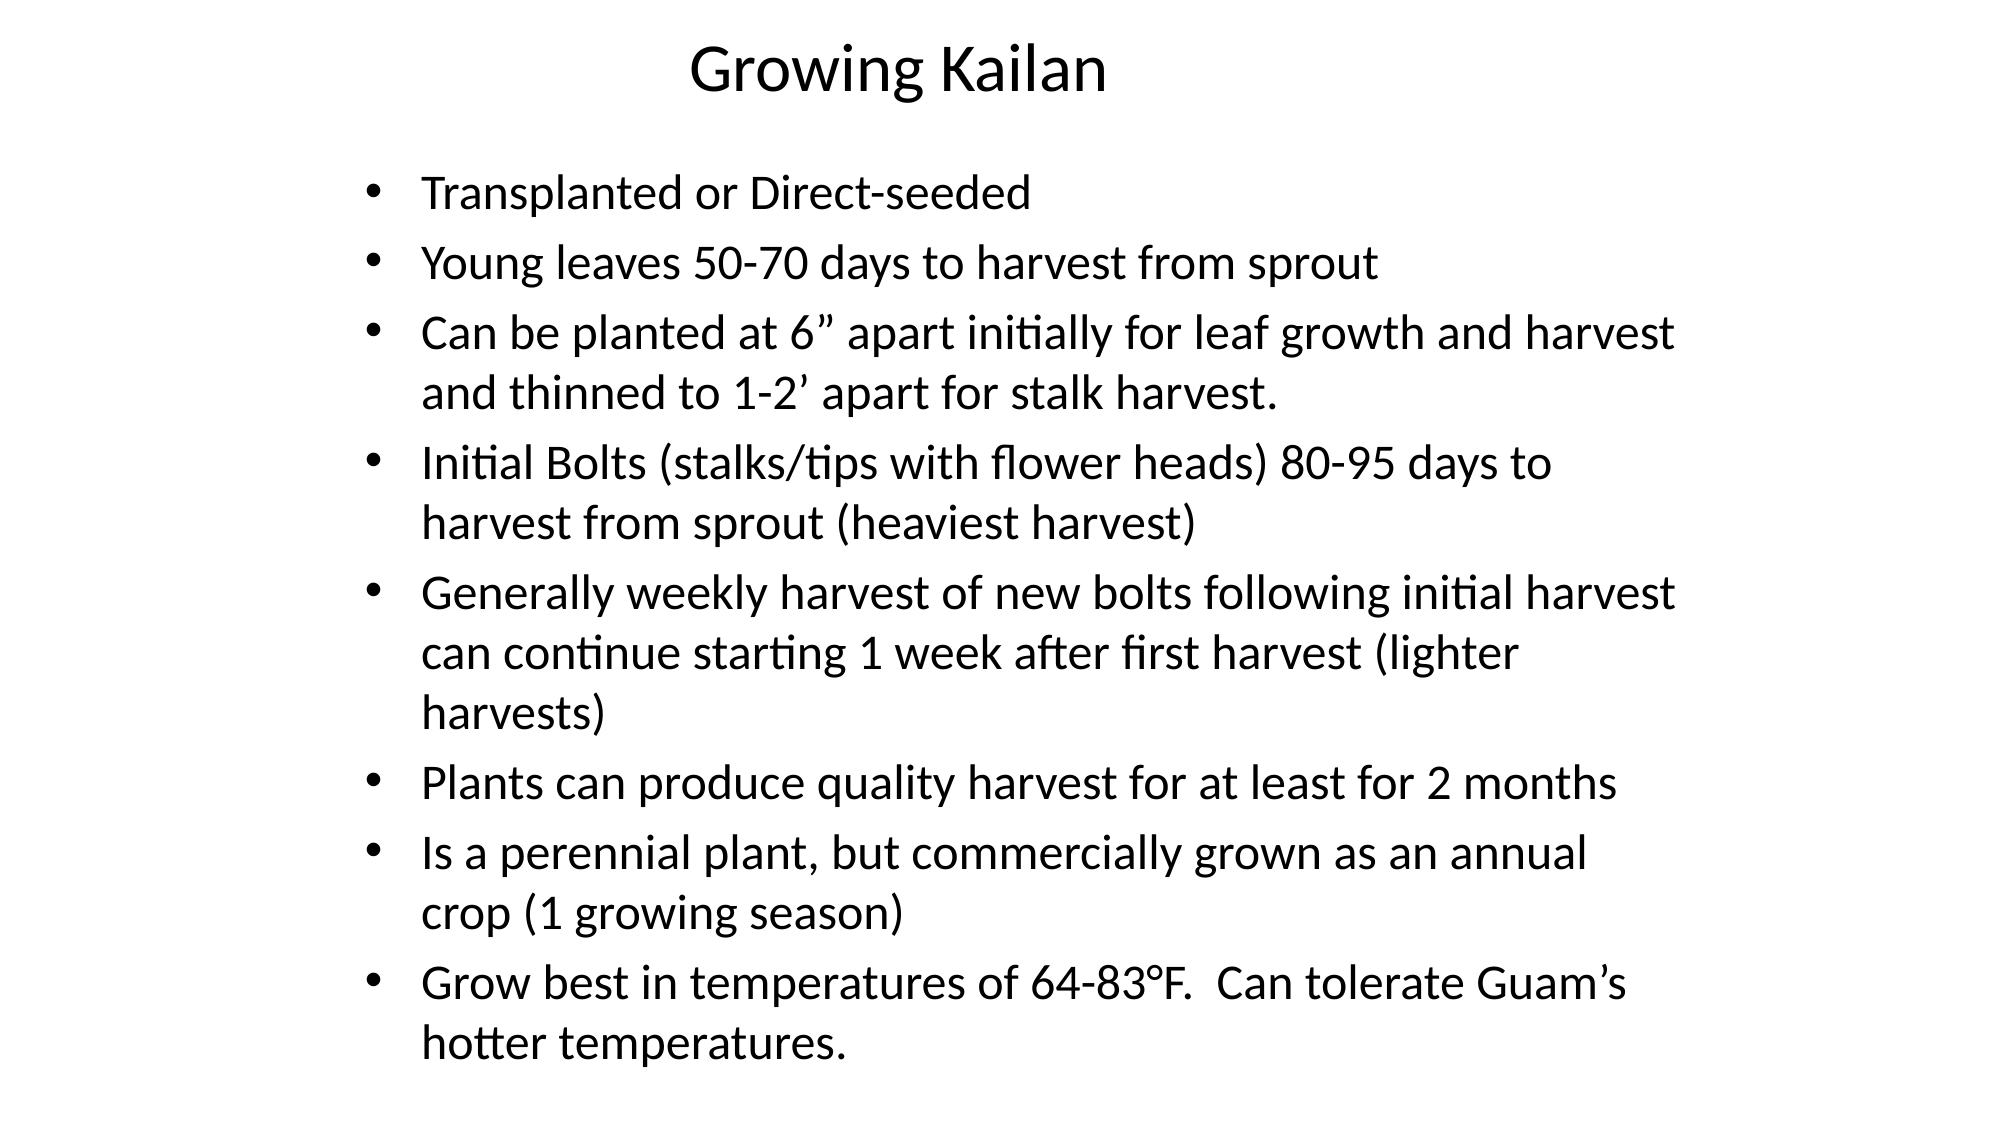

Growing Kailan
Transplanted or Direct-seeded
Young leaves 50-70 days to harvest from sprout
Can be planted at 6” apart initially for leaf growth and harvest and thinned to 1-2’ apart for stalk harvest.
Initial Bolts (stalks/tips with flower heads) 80-95 days to harvest from sprout (heaviest harvest)
Generally weekly harvest of new bolts following initial harvest can continue starting 1 week after first harvest (lighter harvests)
Plants can produce quality harvest for at least for 2 months
Is a perennial plant, but commercially grown as an annual crop (1 growing season)
Grow best in temperatures of 64-83°F.  Can tolerate Guam’s hotter temperatures.